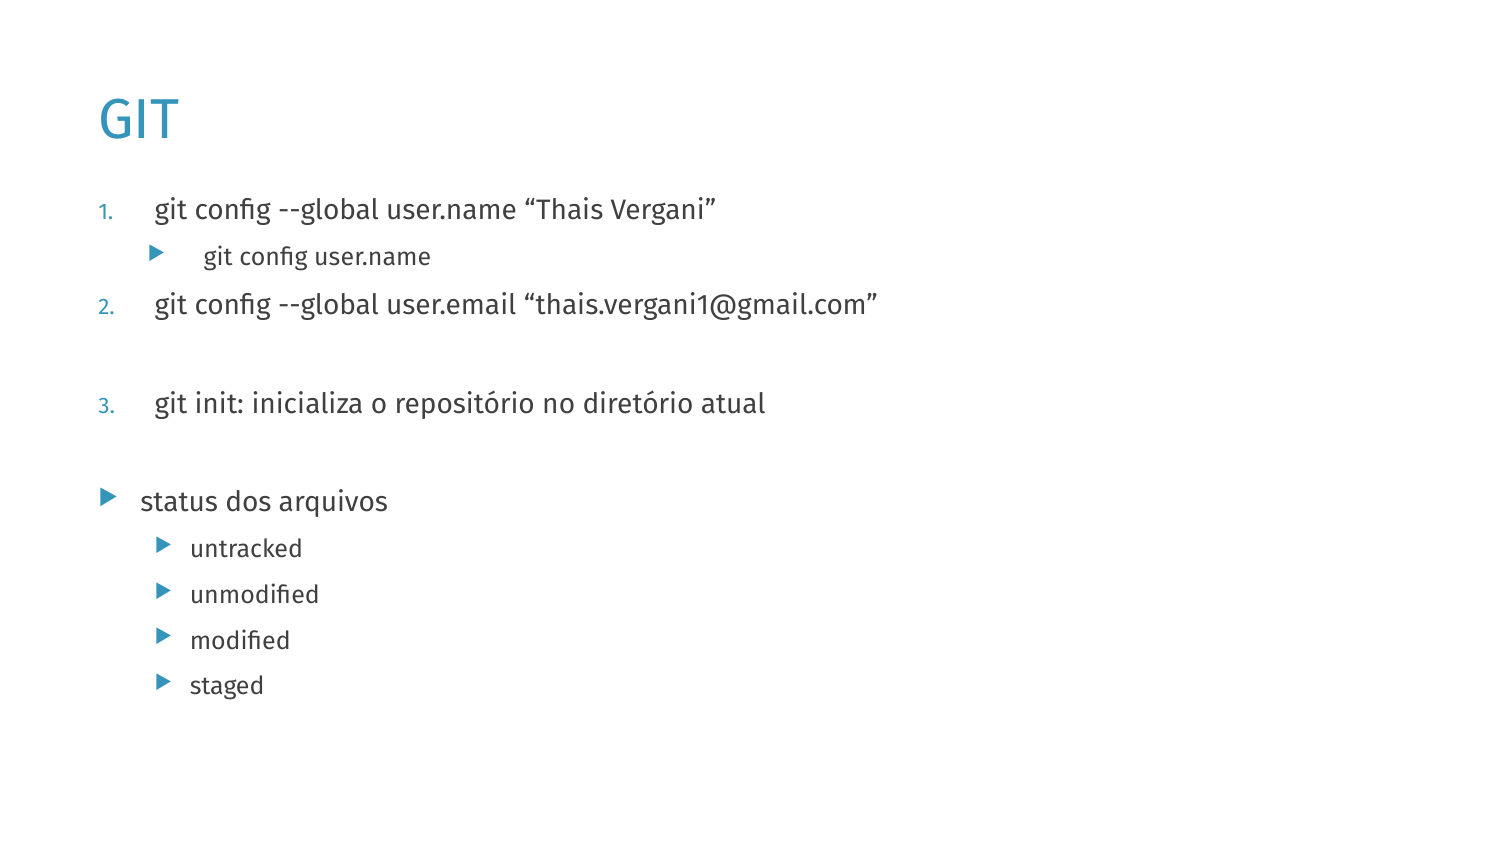

# GIT
git config --global user.name “Thais Vergani”
git config user.name
git config --global user.email “thais.vergani1@gmail.com”

git init: inicializa o repositório no diretório atual

status dos arquivos
untracked
unmodified
modified
staged